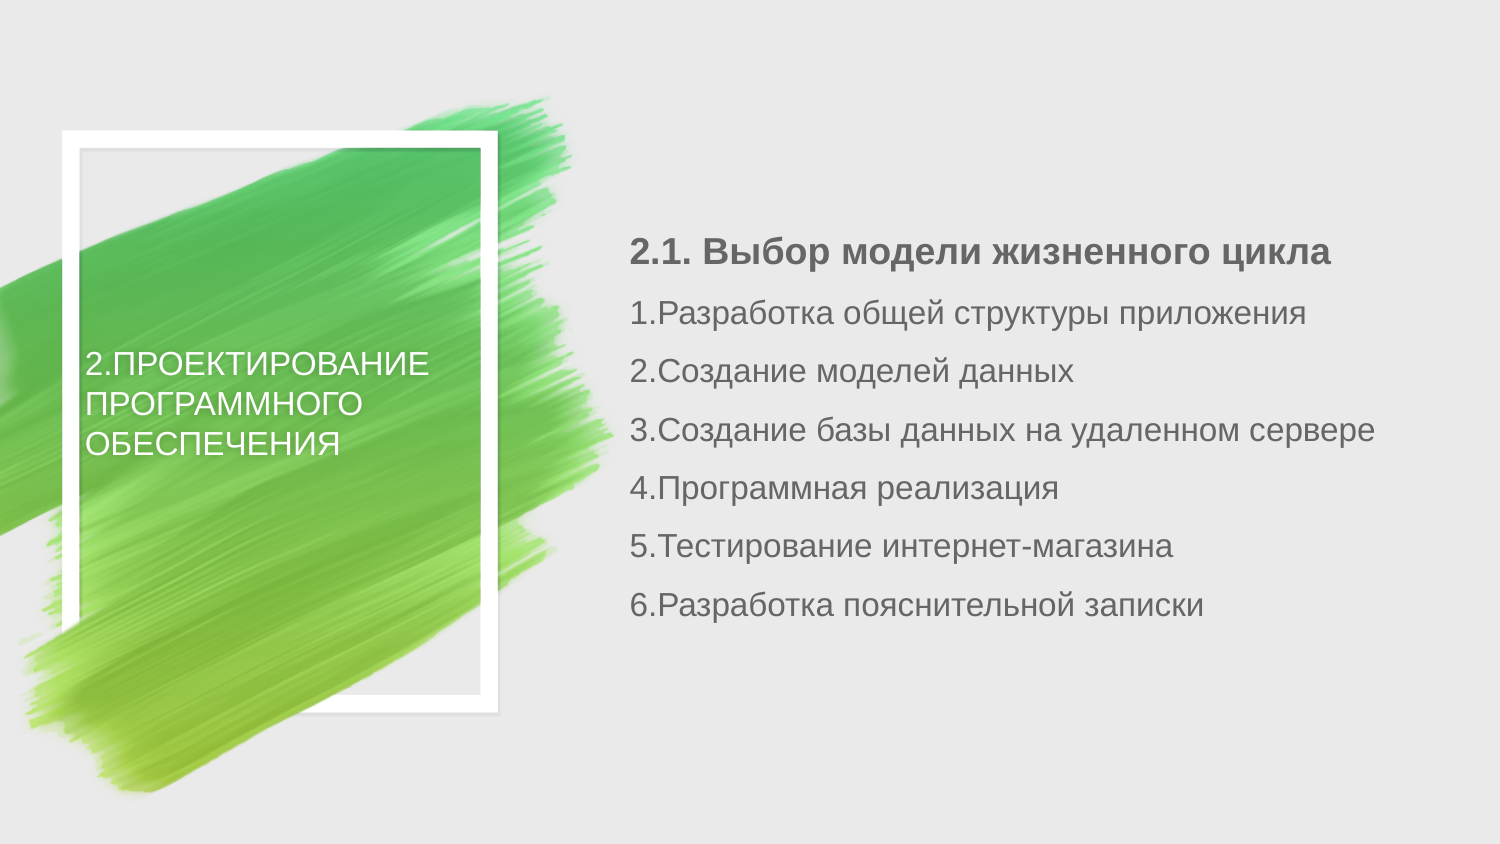

2.1. Выбор модели жизненного цикла
1.Разработка общей структуры приложения
2.Создание моделей данных
3.Создание базы данных на удаленном сервере
4.Программная реализация
5.Тестирование интернет-магазина
6.Разработка пояснительной записки
# 2.ПРОЕКТИРОВАНИЕ ПРОГРАММНОГО ОБЕСПЕЧЕНИЯ
6